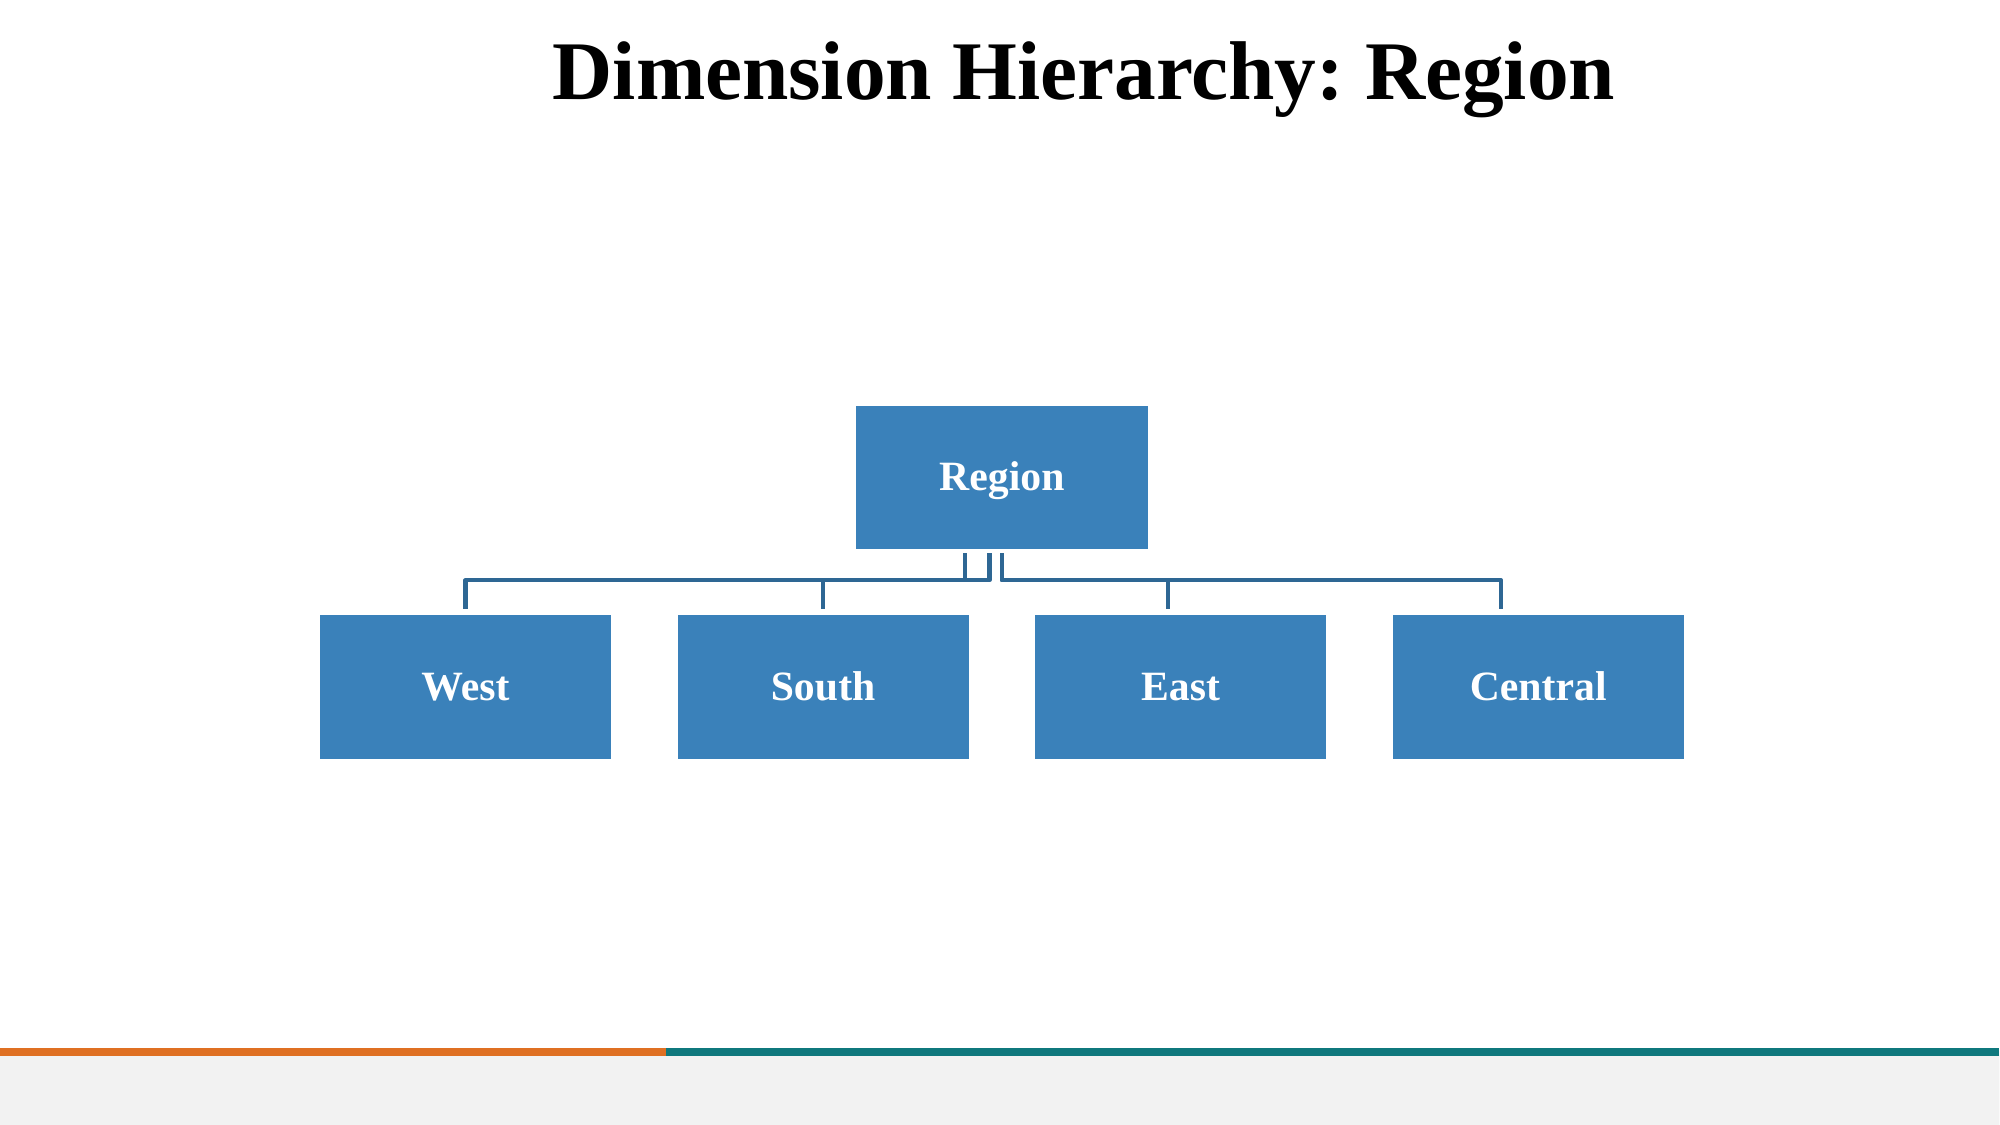

Dimension Hierarchy: Region
Region
West
South
East
Central